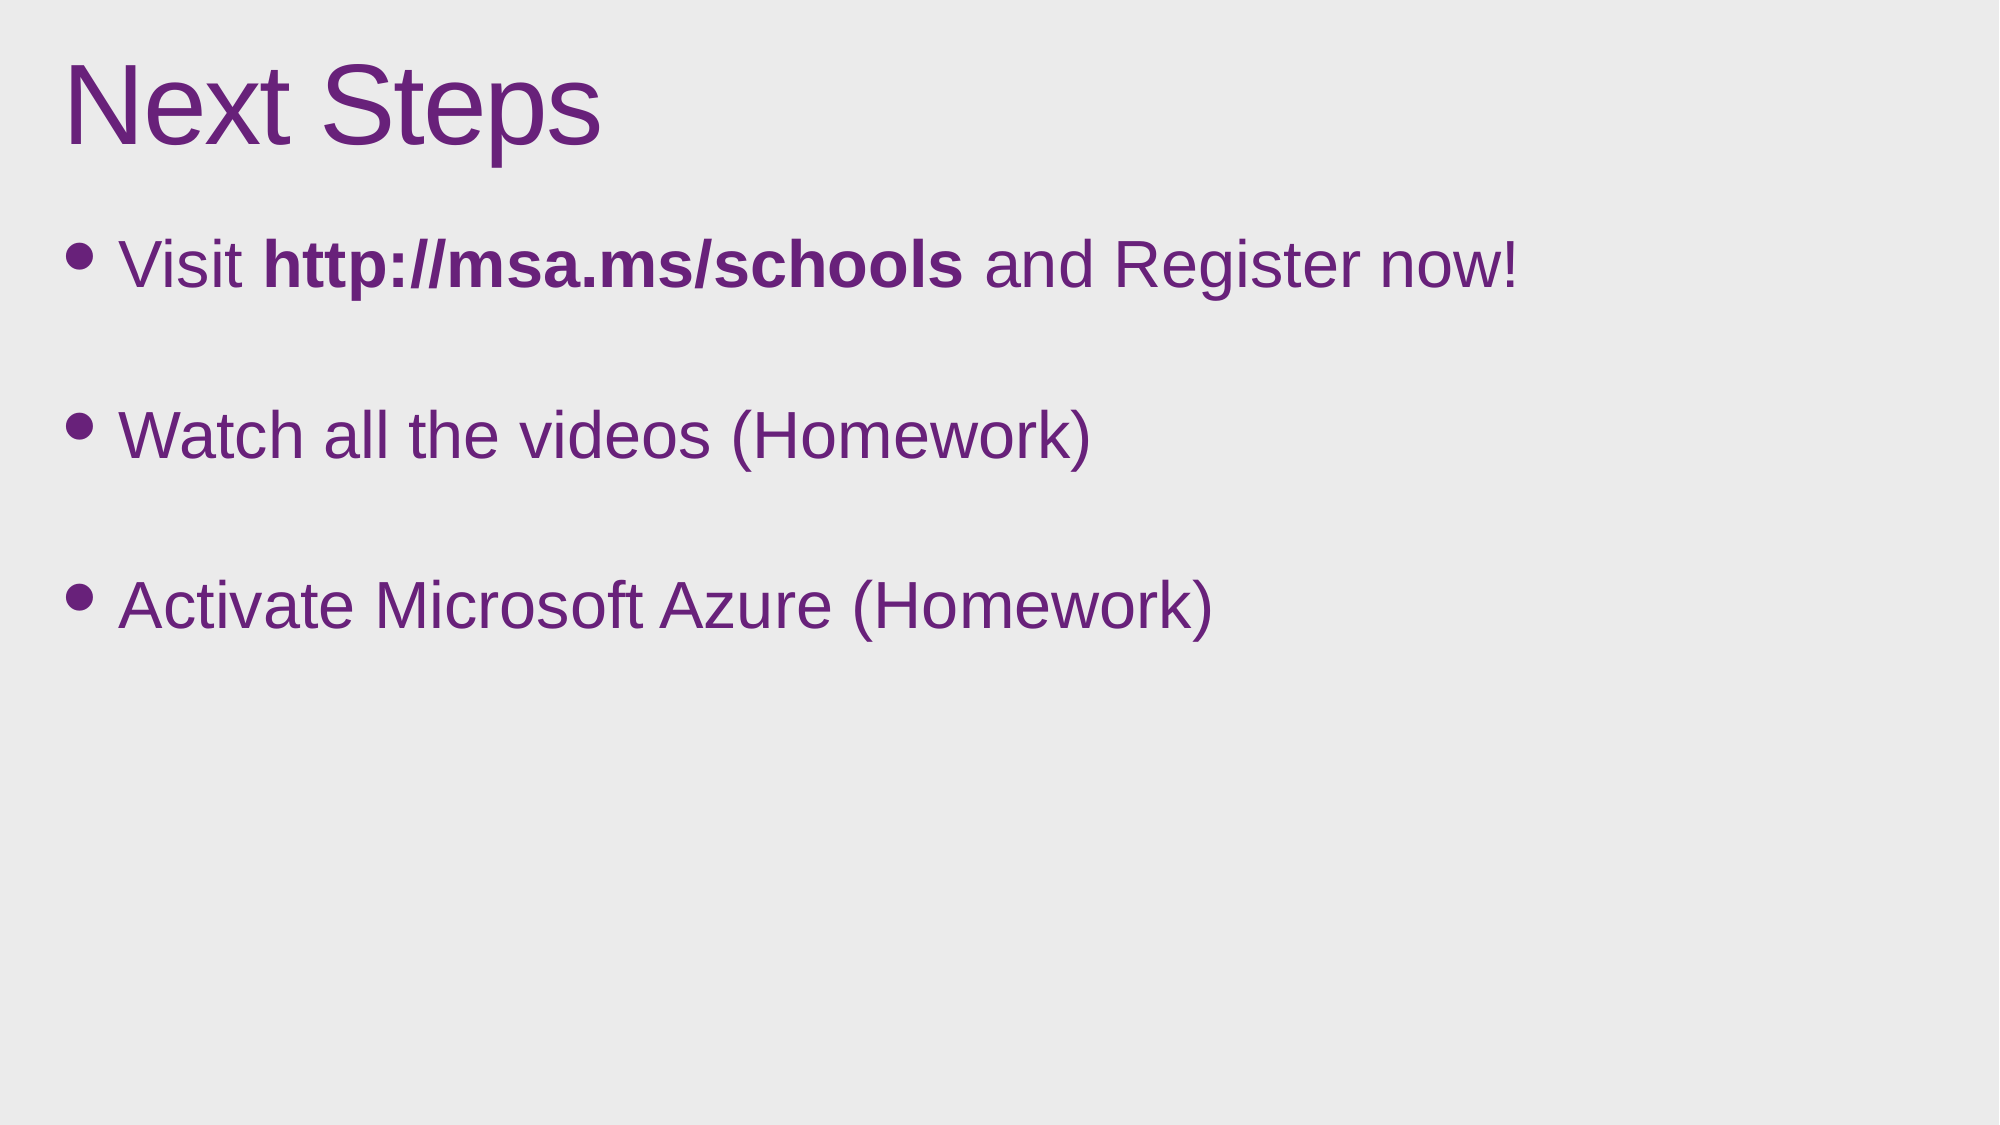

# Next Steps
Visit http://msa.ms/schools and Register now!

Watch all the videos (Homework)

Activate Microsoft Azure (Homework)